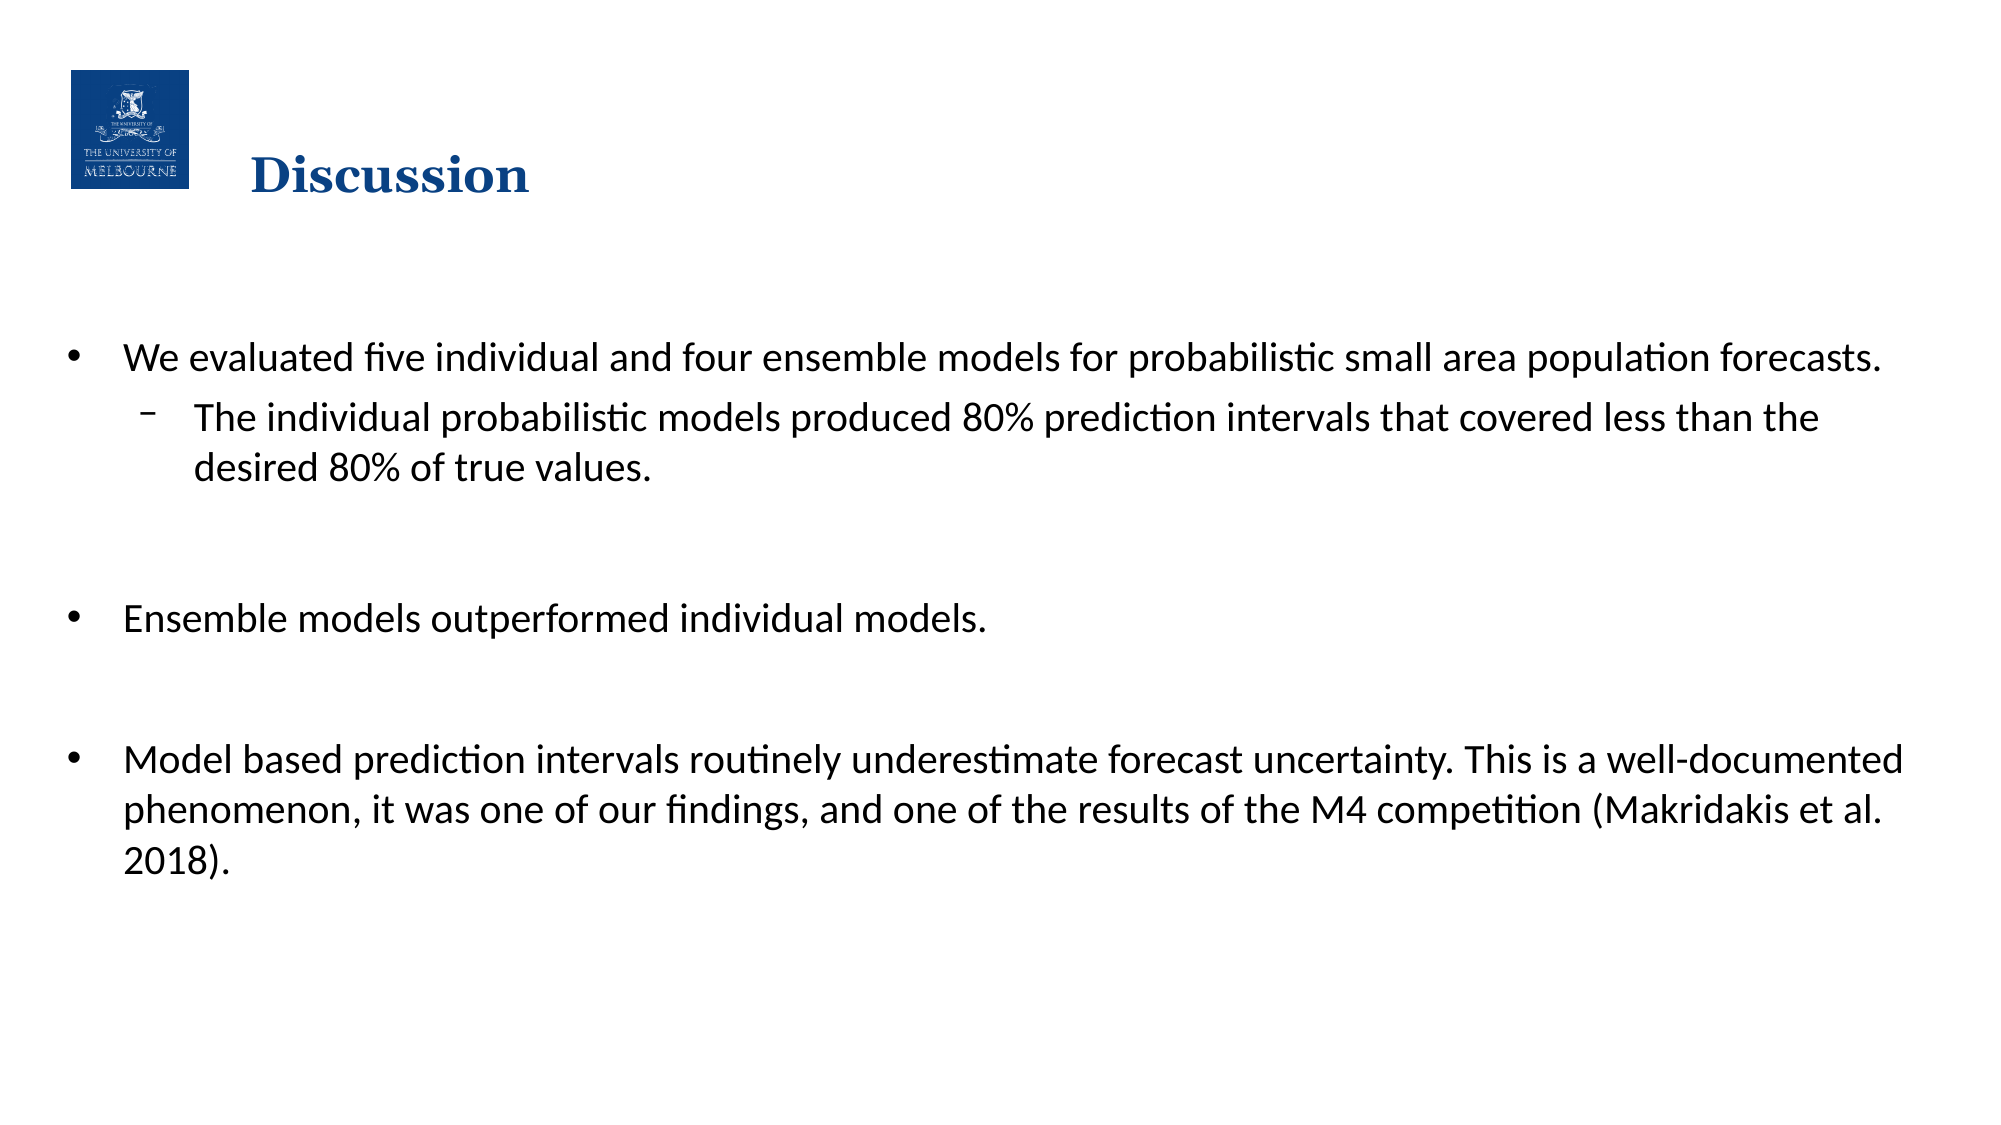

# Discussion

We evaluated five individual and four ensemble models for probabilistic small area population forecasts.
The individual probabilistic models produced 80% prediction intervals that covered less than the desired 80% of true values.

Ensemble models outperformed individual models.

Model based prediction intervals routinely underestimate forecast uncertainty. This is a well-documented phenomenon, it was one of our findings, and one of the results of the M4 competition (Makridakis et al. 2018).